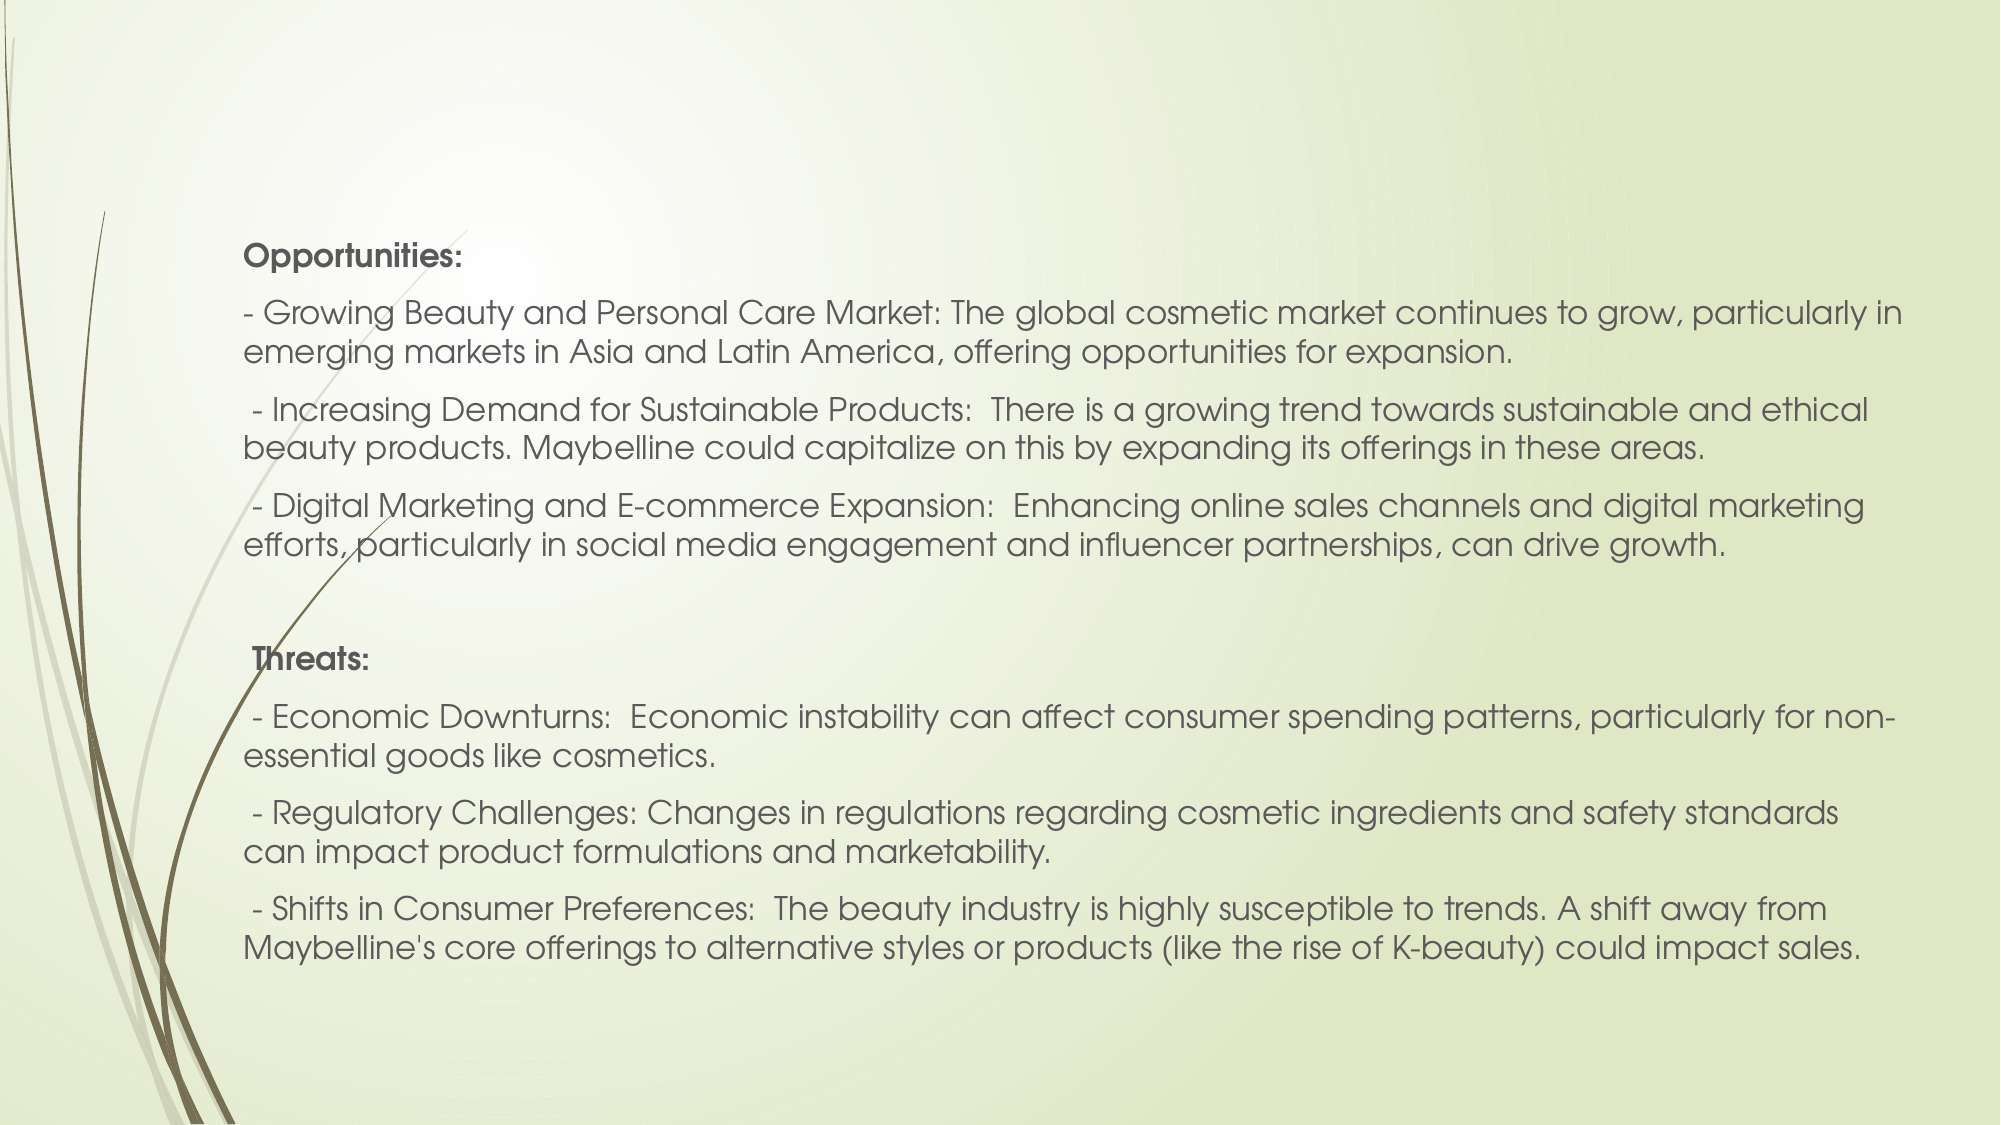

#
Opportunities:
- Growing Beauty and Personal Care Market: The global cosmetic market continues to grow, particularly in emerging markets in Asia and Latin America, offering opportunities for expansion.
 - Increasing Demand for Sustainable Products:  There is a growing trend towards sustainable and ethical beauty products. Maybelline could capitalize on this by expanding its offerings in these areas.
 - Digital Marketing and E-commerce Expansion:  Enhancing online sales channels and digital marketing efforts, particularly in social media engagement and influencer partnerships, can drive growth.

 Threats:
 - Economic Downturns:  Economic instability can affect consumer spending patterns, particularly for non-essential goods like cosmetics.
 - Regulatory Challenges: Changes in regulations regarding cosmetic ingredients and safety standards can impact product formulations and marketability.
 - Shifts in Consumer Preferences:  The beauty industry is highly susceptible to trends. A shift away from Maybelline's core offerings to alternative styles or products (like the rise of K-beauty) could impact sales.